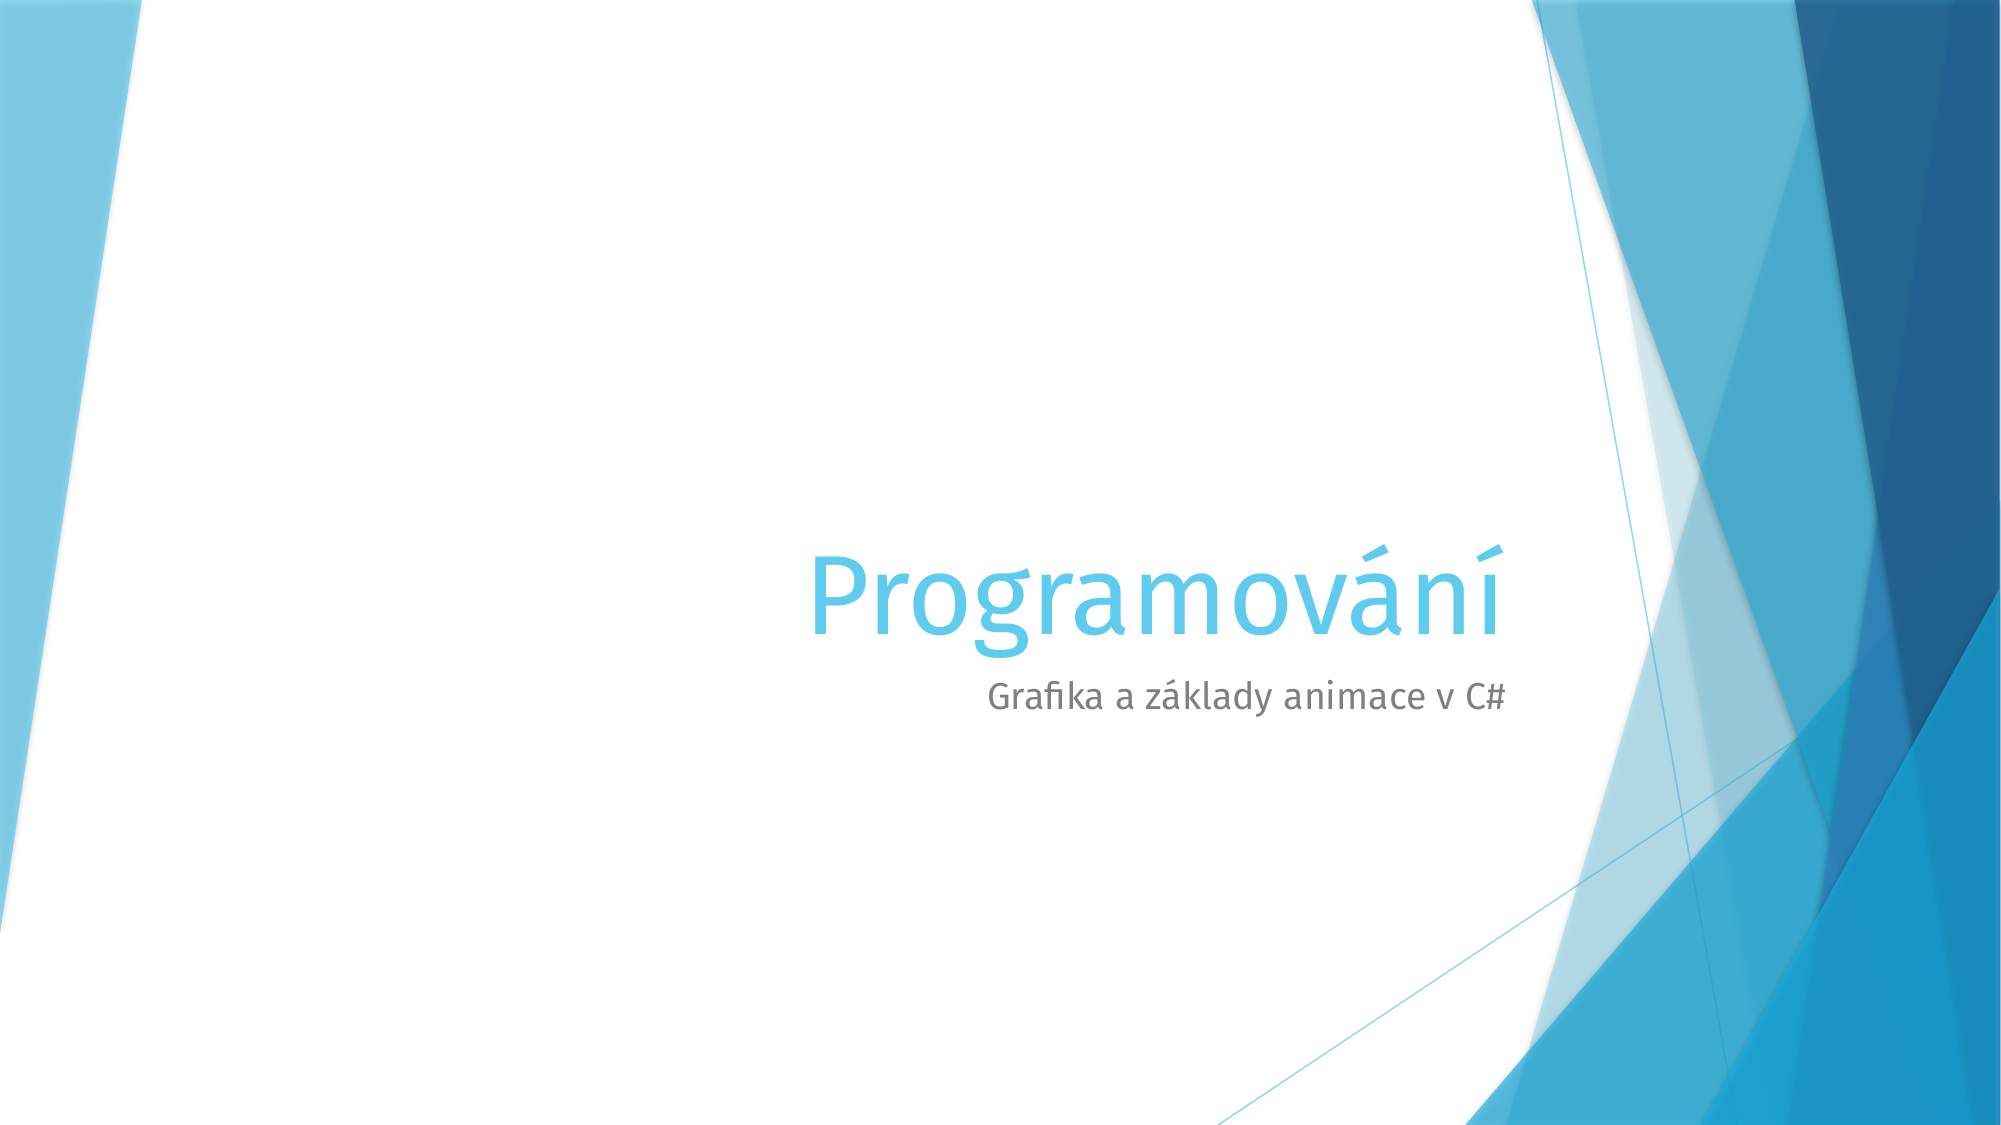

# Programování
Grafika a základy animace v C#